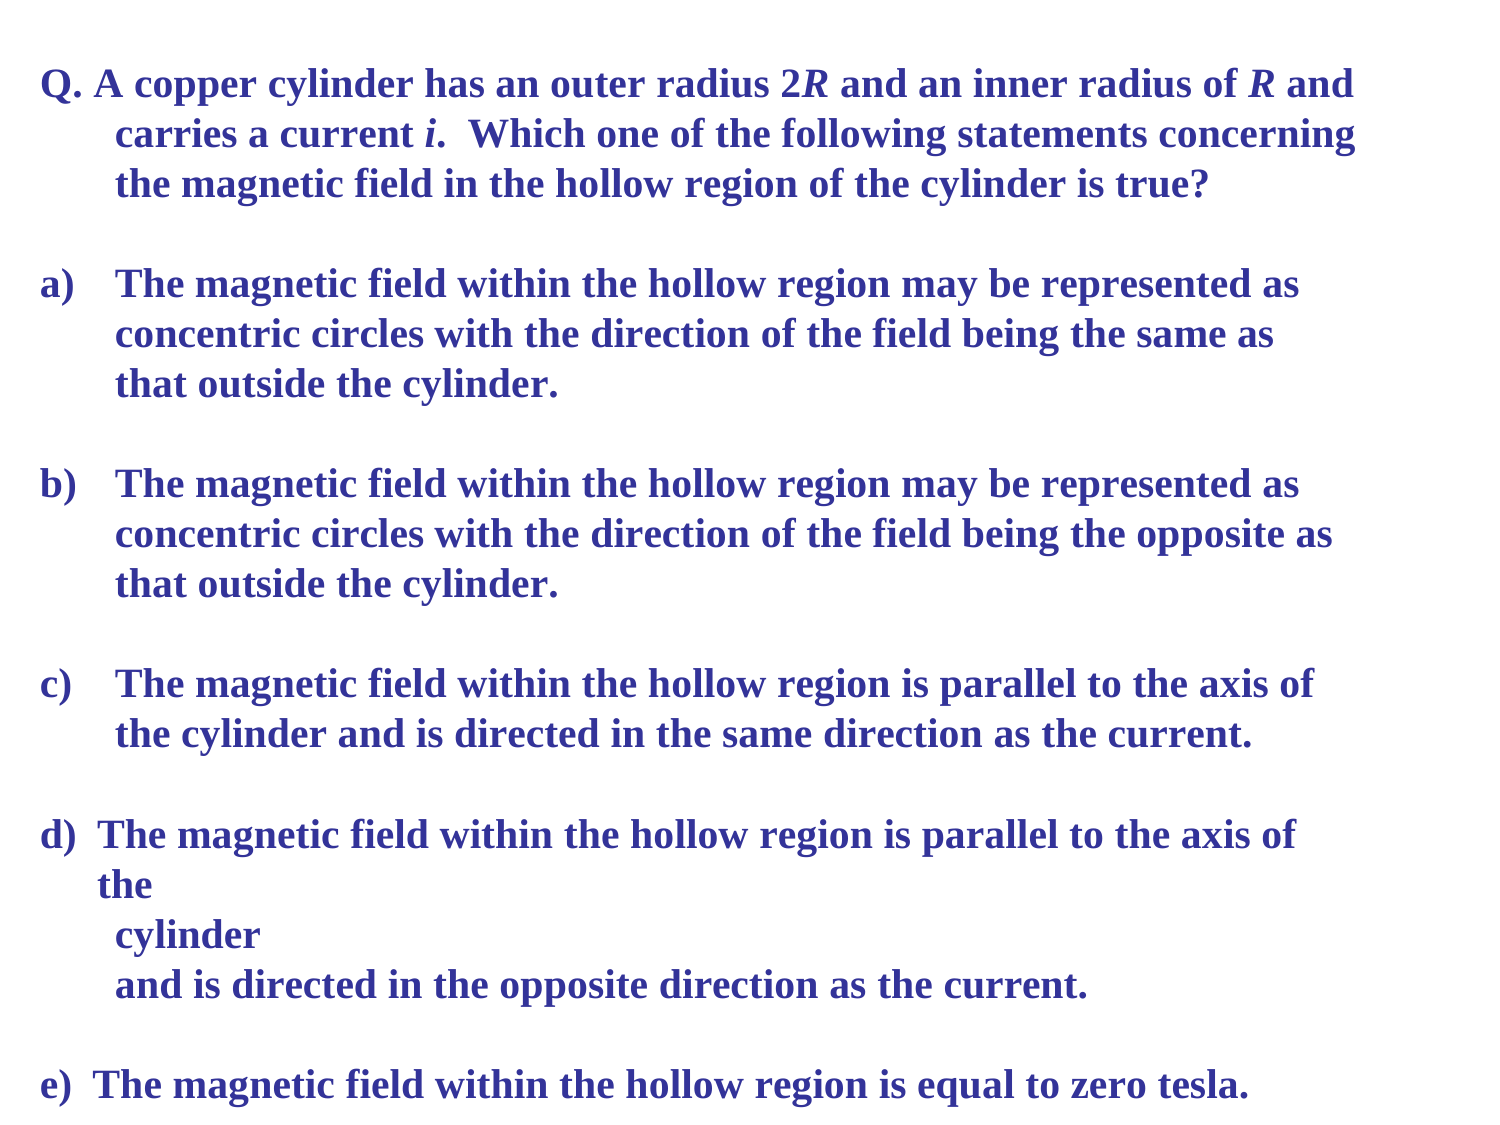

Q. A copper cylinder has an outer radius 2R and an inner radius of R and carries a current i.  Which one of the following statements concerning the magnetic field in the hollow region of the cylinder is true?

The magnetic field within the hollow region may be represented as concentric circles with the direction of the field being the same as that outside the cylinder.

The magnetic field within the hollow region may be represented as concentric circles with the direction of the field being the opposite as that outside the cylinder.

The magnetic field within the hollow region is parallel to the axis of the cylinder and is directed in the same direction as the current.

The magnetic field within the hollow region is parallel to the axis of the
cylinder
and is directed in the opposite direction as the current.

The magnetic field within the hollow region is equal to zero tesla.